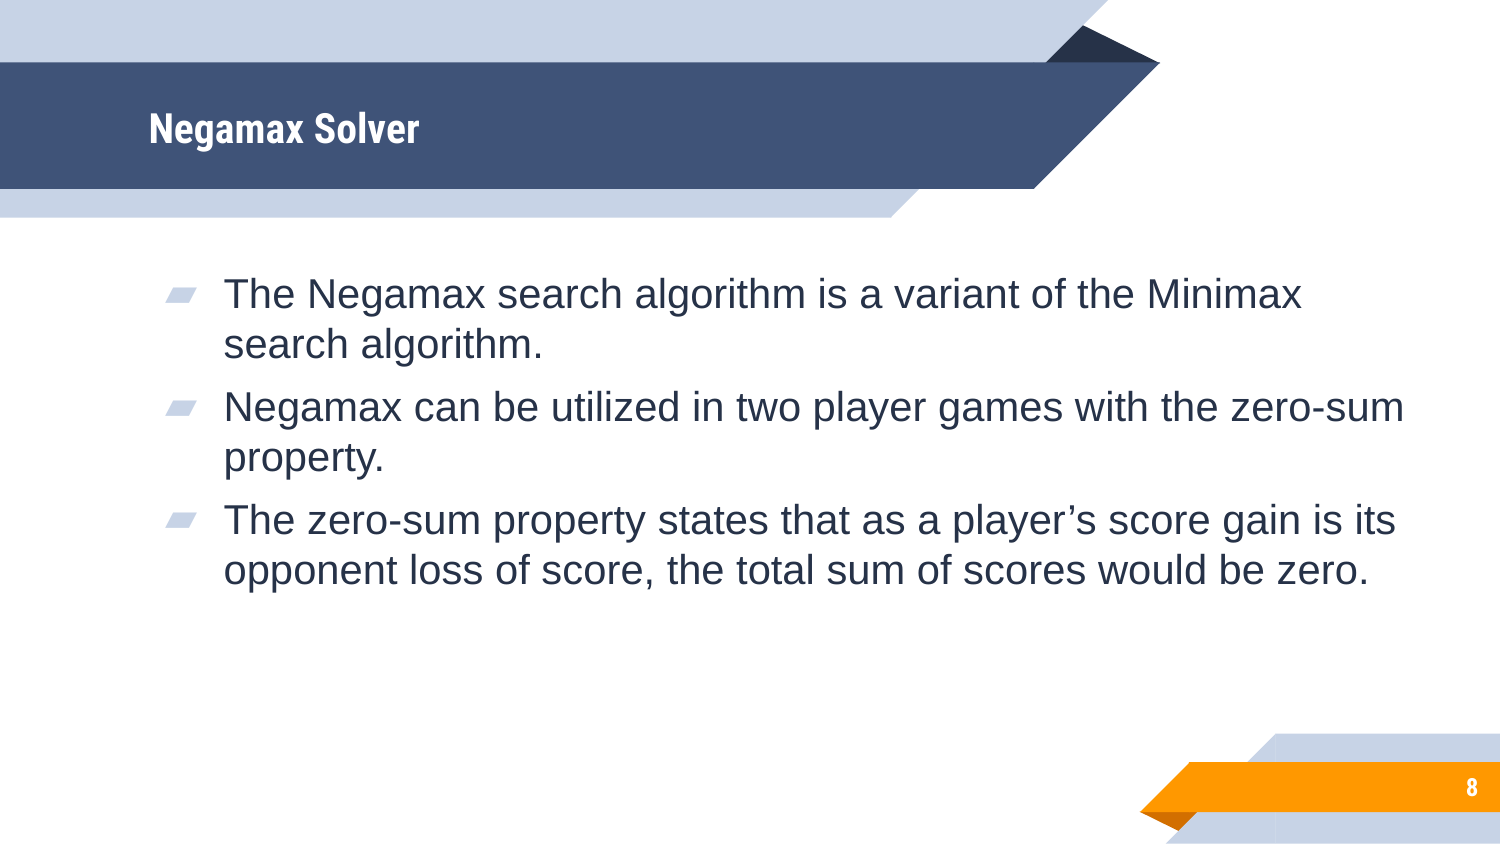

# Negamax Solver
The Negamax search algorithm is a variant of the Minimax search algorithm.
Negamax can be utilized in two player games with the zero-sum property.
The zero-sum property states that as a player’s score gain is its opponent loss of score, the total sum of scores would be zero.
8